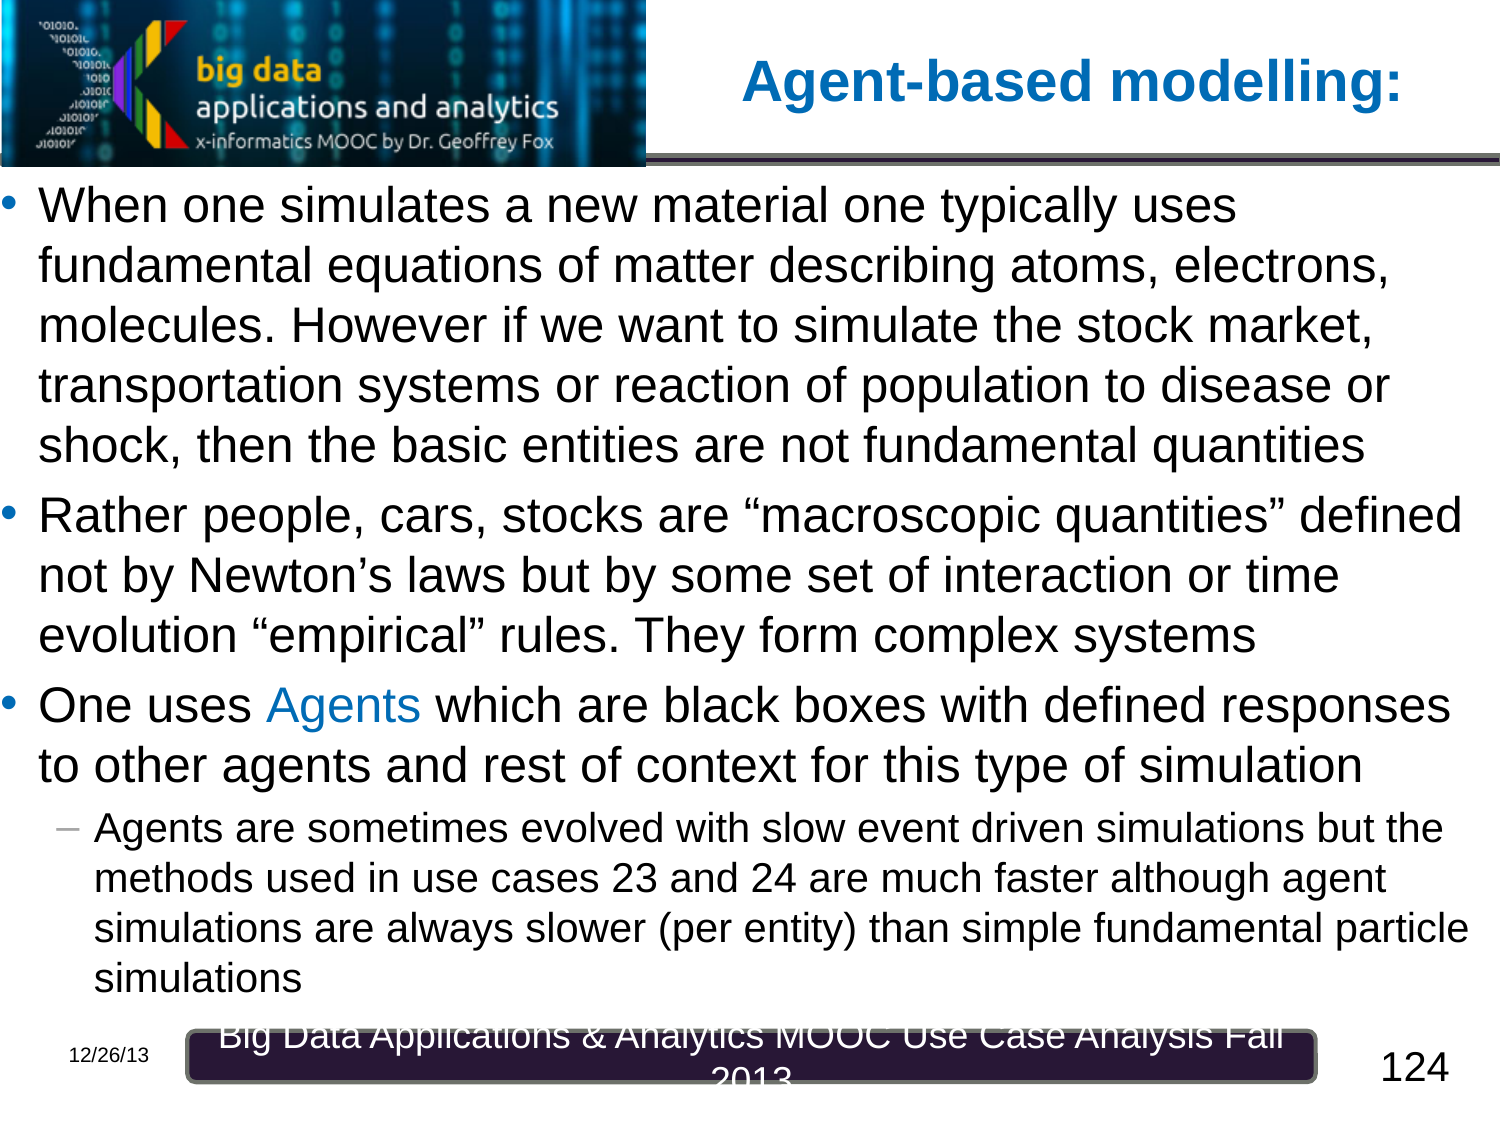

# Agent-based modelling:
When one simulates a new material one typically uses fundamental equations of matter describing atoms, electrons, molecules. However if we want to simulate the stock market, transportation systems or reaction of population to disease or shock, then the basic entities are not fundamental quantities
Rather people, cars, stocks are “macroscopic quantities” defined not by Newton’s laws but by some set of interaction or time evolution “empirical” rules. They form complex systems
One uses Agents which are black boxes with defined responses to other agents and rest of context for this type of simulation
Agents are sometimes evolved with slow event driven simulations but the methods used in use cases 23 and 24 are much faster although agent simulations are always slower (per entity) than simple fundamental particle simulations

124